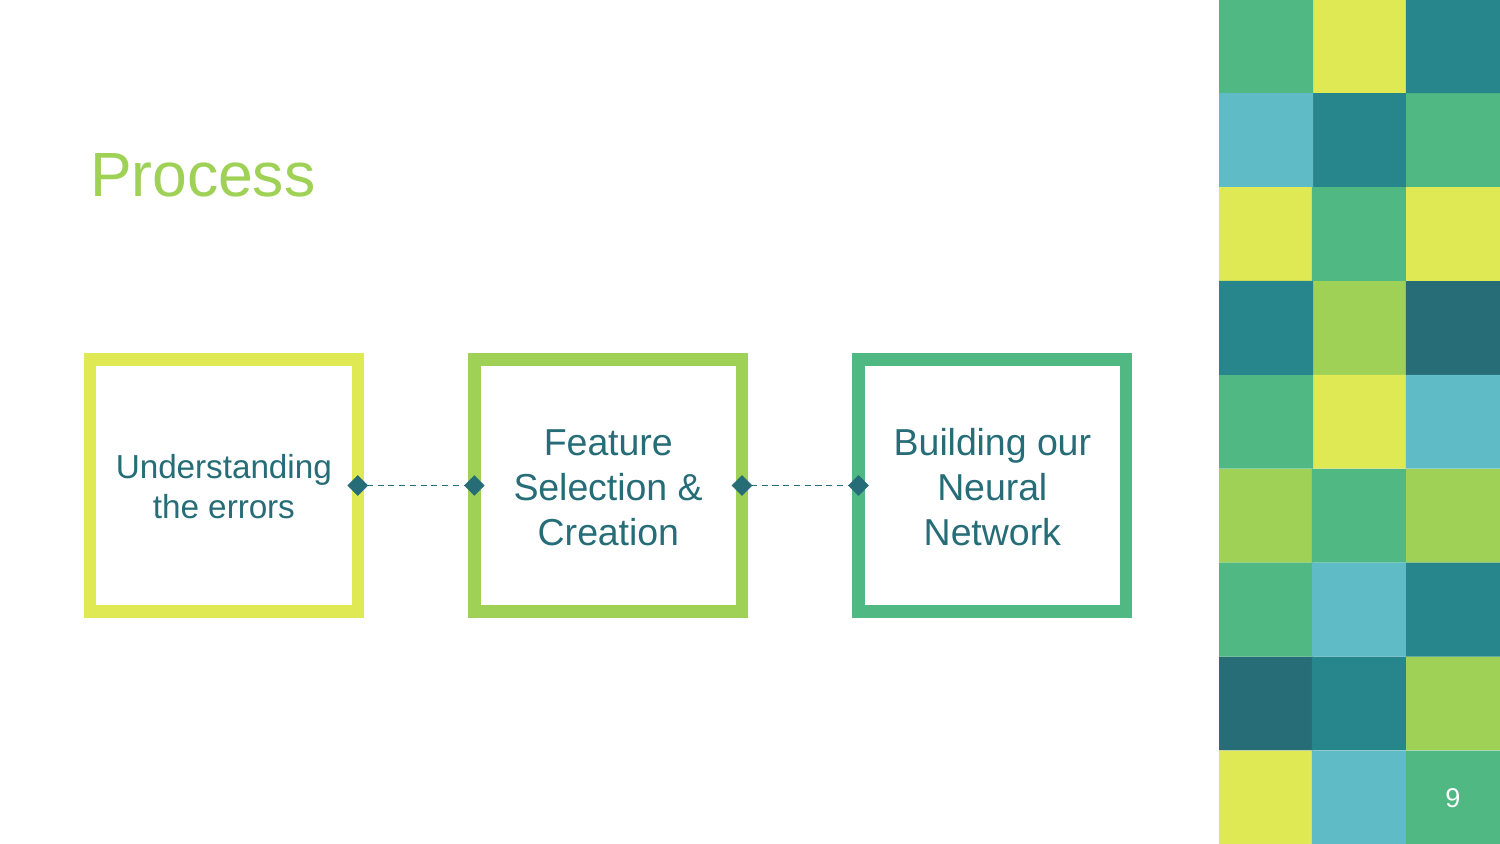

# Process
Understanding the errors
Building our Neural Network
Feature Selection & Creation
9